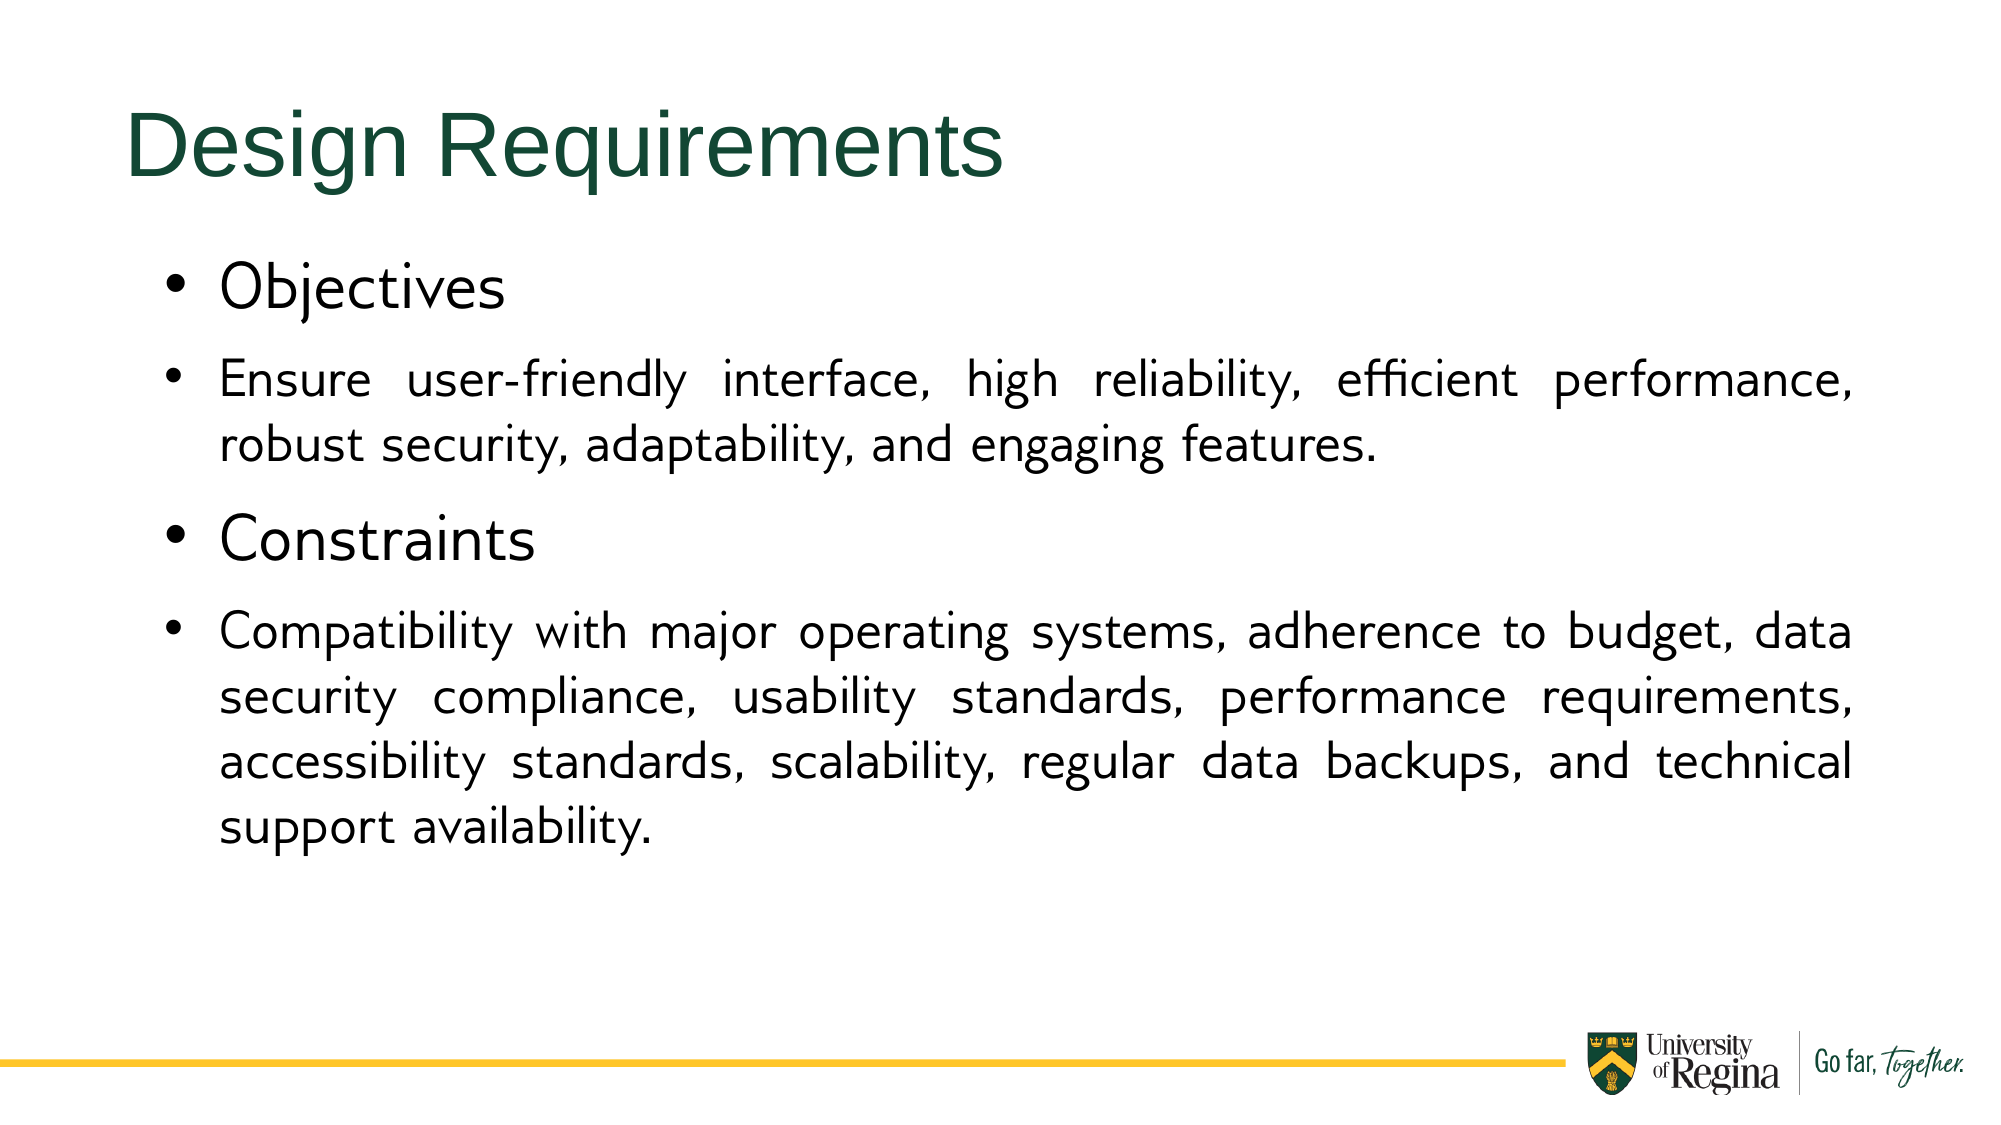

Design Requirements
Objectives
Ensure user-friendly interface, high reliability, efficient performance, robust security, adaptability, and engaging features.
Constraints
Compatibility with major operating systems, adherence to budget, data security compliance, usability standards, performance requirements, accessibility standards, scalability, regular data backups, and technical support availability.